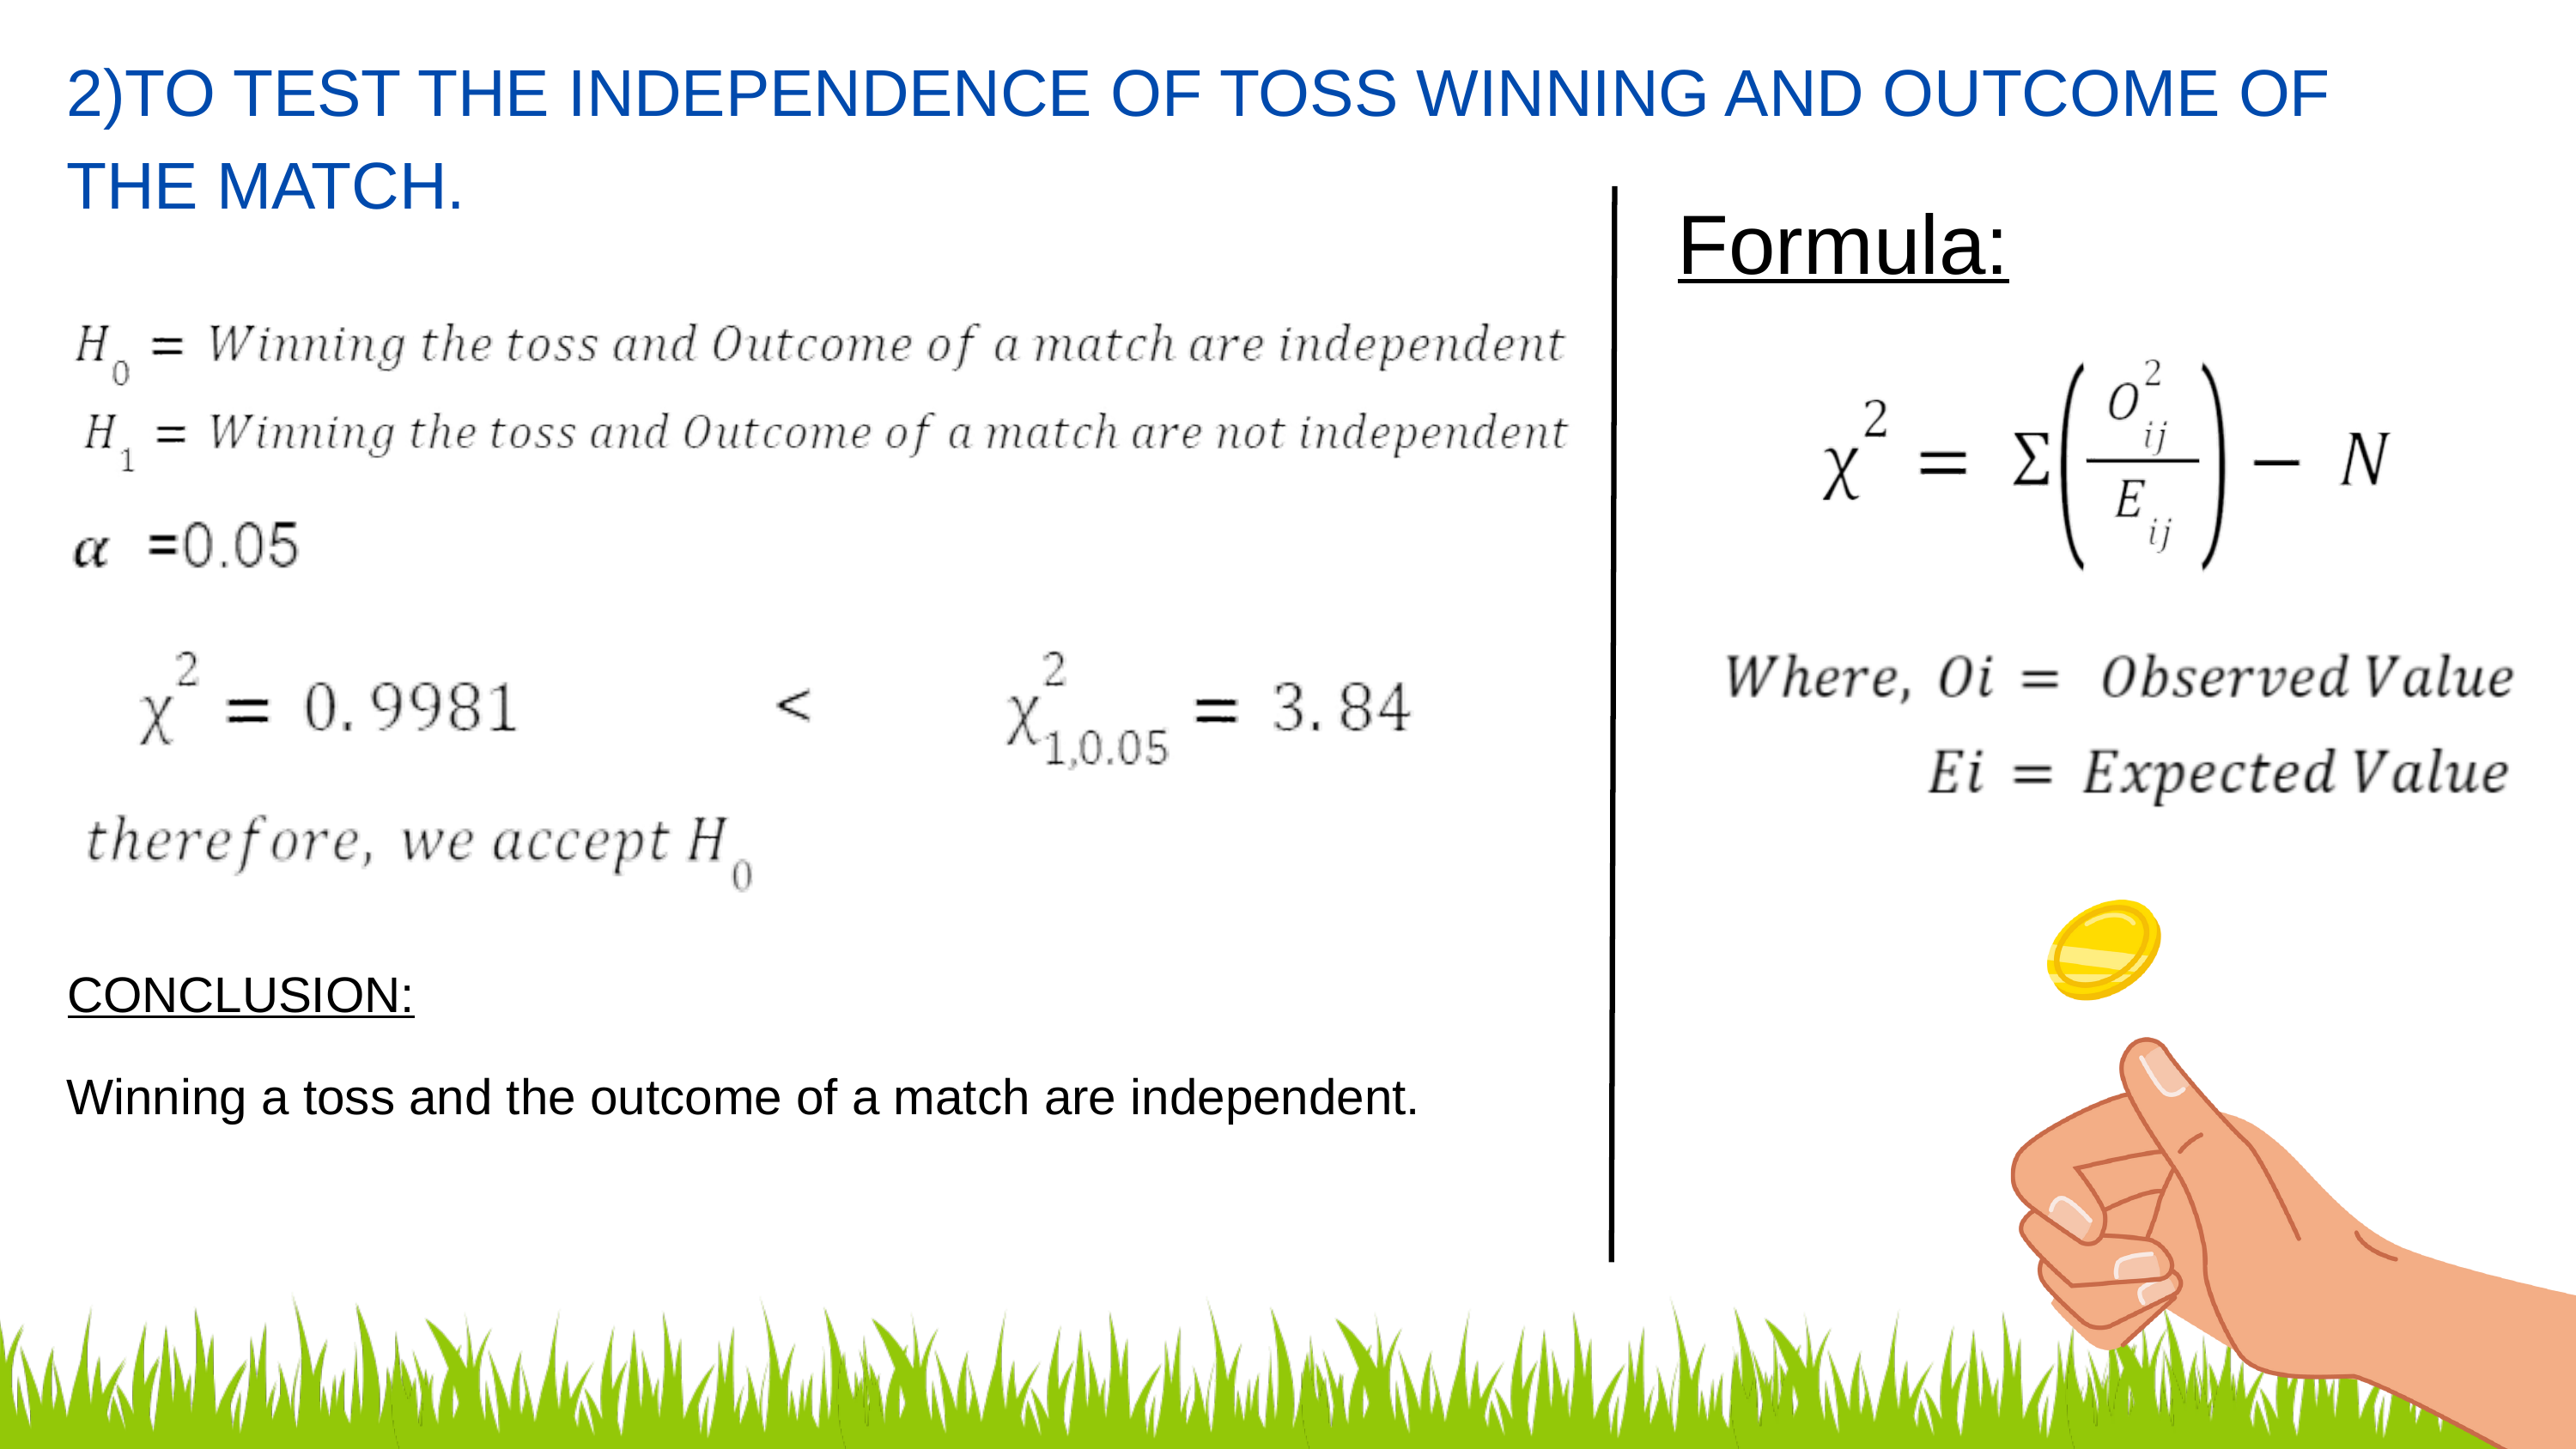

2)TO TEST THE INDEPENDENCE OF TOSS WINNING AND OUTCOME OF THE MATCH.
Formula:

CONCLUSION:
Winning a toss and the outcome of a match are independent.